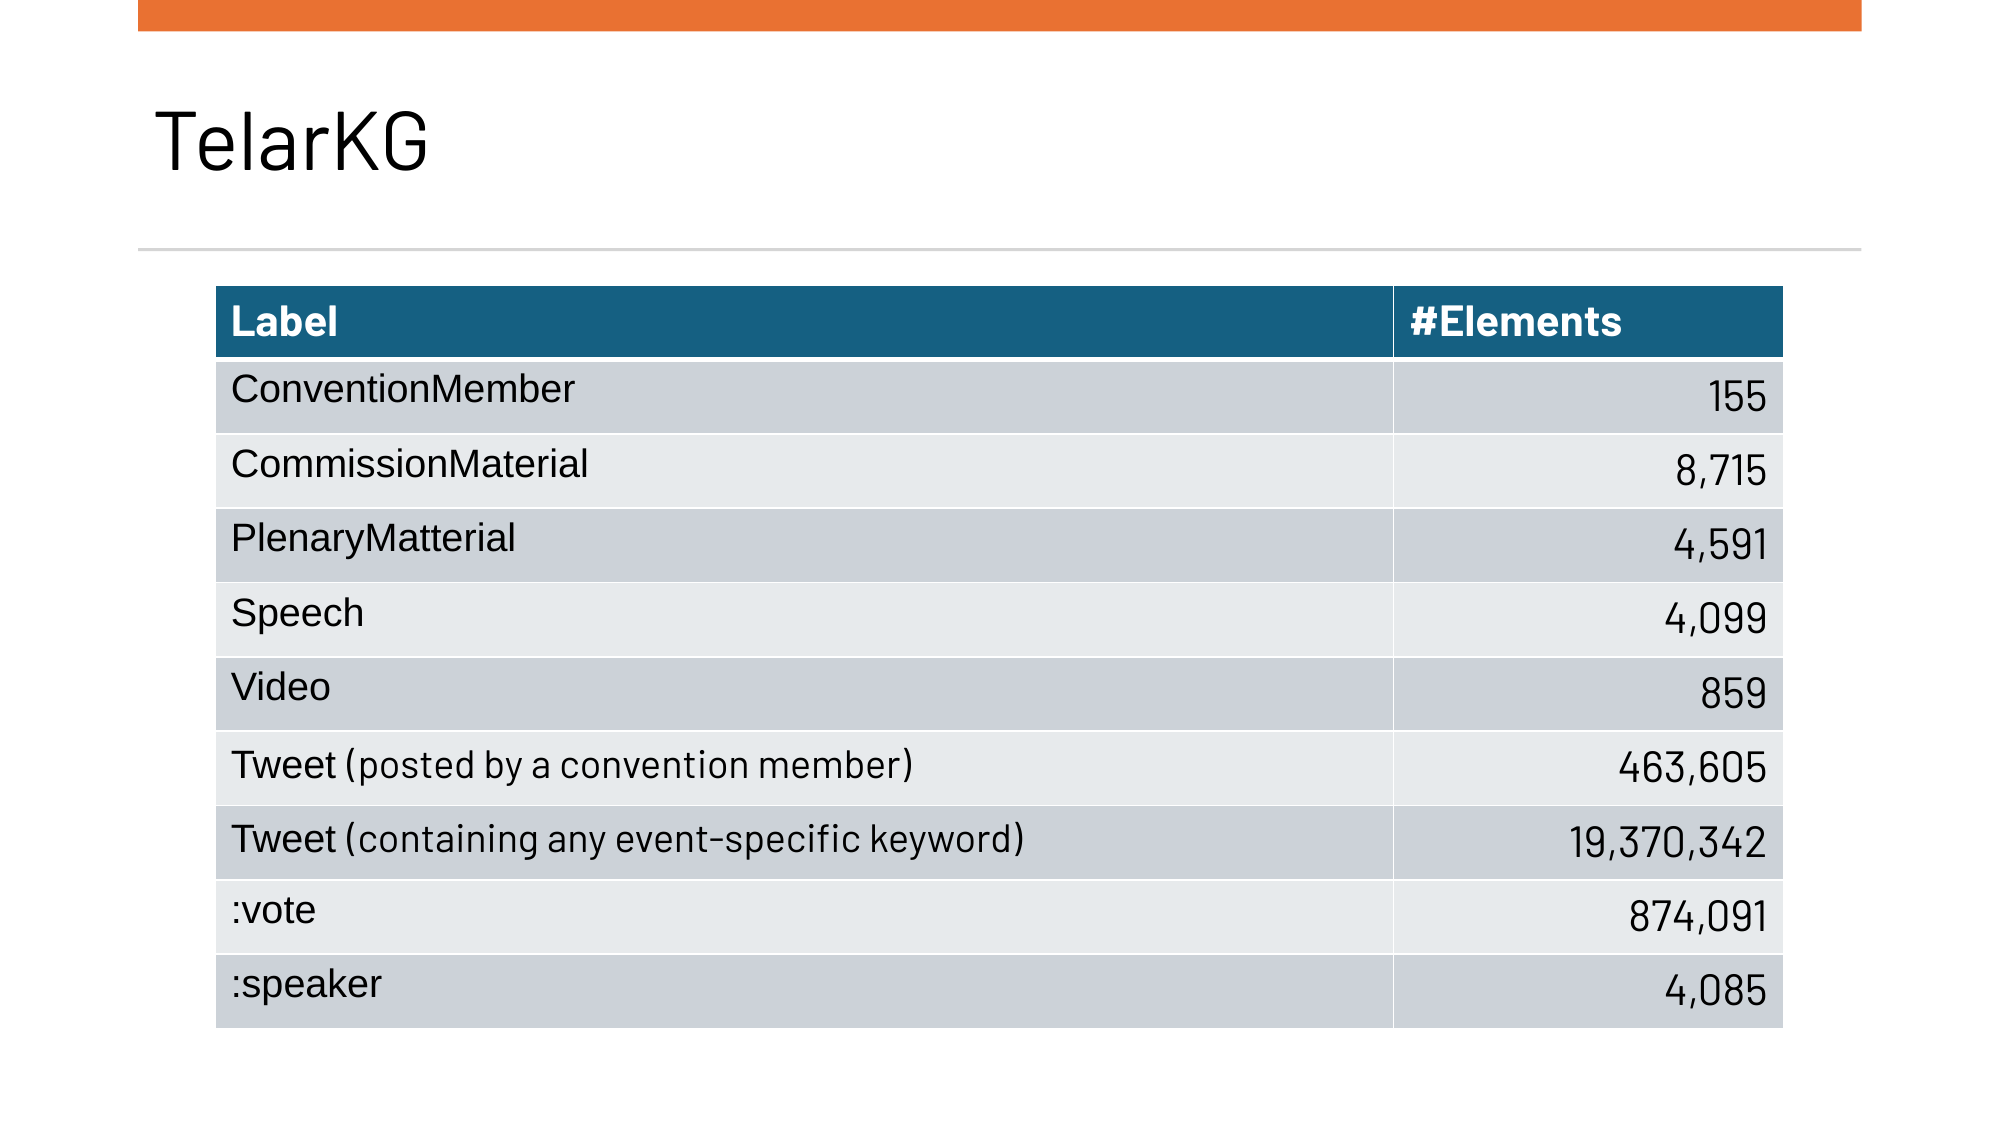

# TelarKG

| Label | #Elements |
| --- | --- |
| ConventionMember | 155 |
| CommissionMaterial | 8,715 |
| PlenaryMatterial | 4,591 |
| Speech | 4,099 |
| Video | 859 |
| Tweet (posted by a convention member) | 463,605 |
| Tweet (containing any event-specific keyword) | 19,370,342 |
| :vote | 874,091 |
| :speaker | 4,085 |